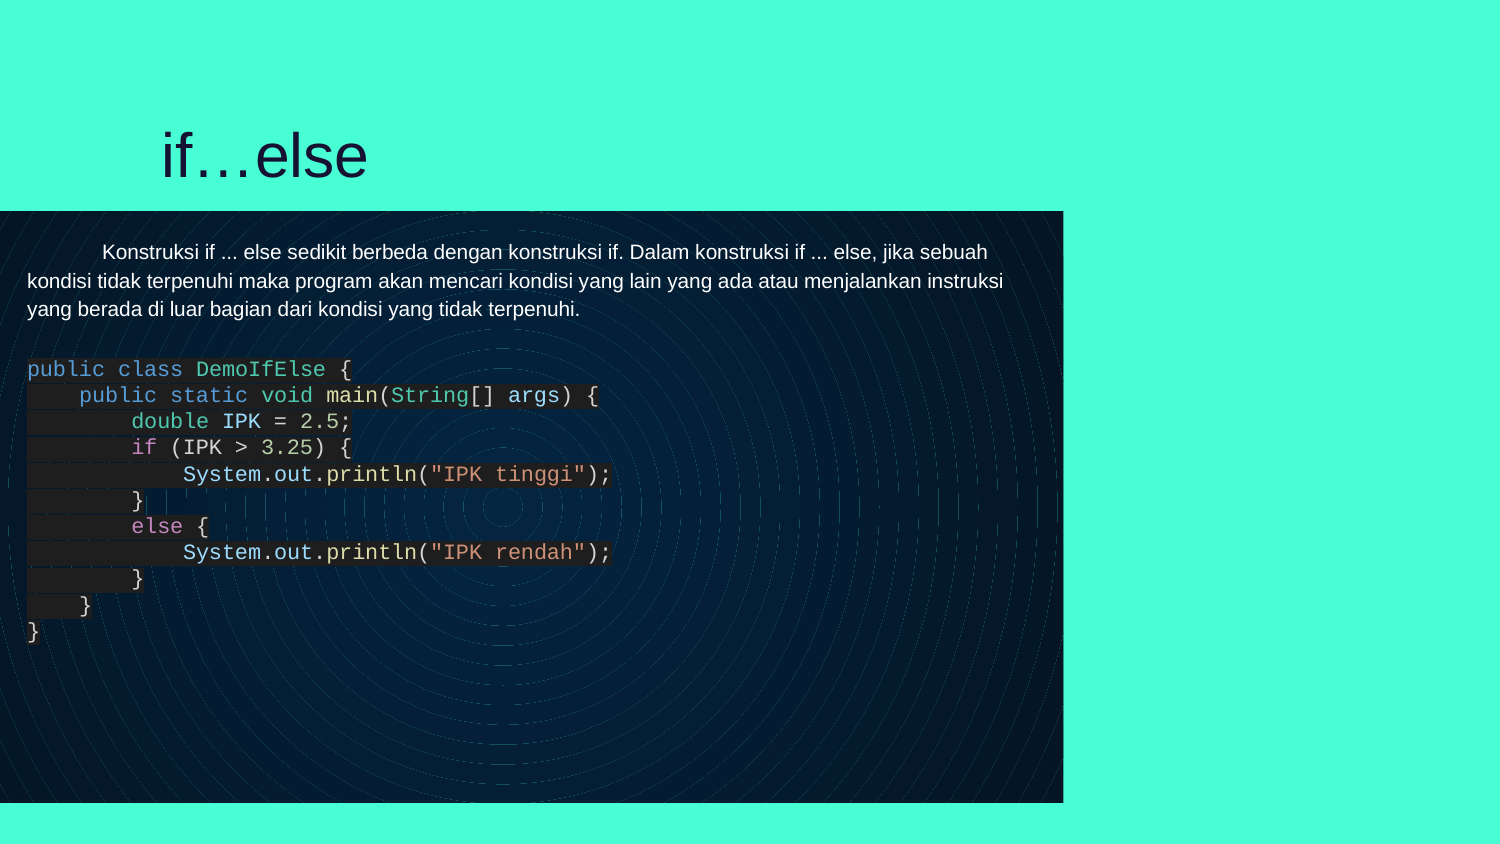

# if…else
Konstruksi if ... else sedikit berbeda dengan konstruksi if. Dalam konstruksi if ... else, jika sebuah kondisi tidak terpenuhi maka program akan mencari kondisi yang lain yang ada atau menjalankan instruksi yang berada di luar bagian dari kondisi yang tidak terpenuhi.
public class DemoIfElse {
    public static void main(String[] args) {
        double IPK = 2.5;
        if (IPK > 3.25) {
            System.out.println("IPK tinggi");
        }
        else {
            System.out.println("IPK rendah");
        }
    }
}